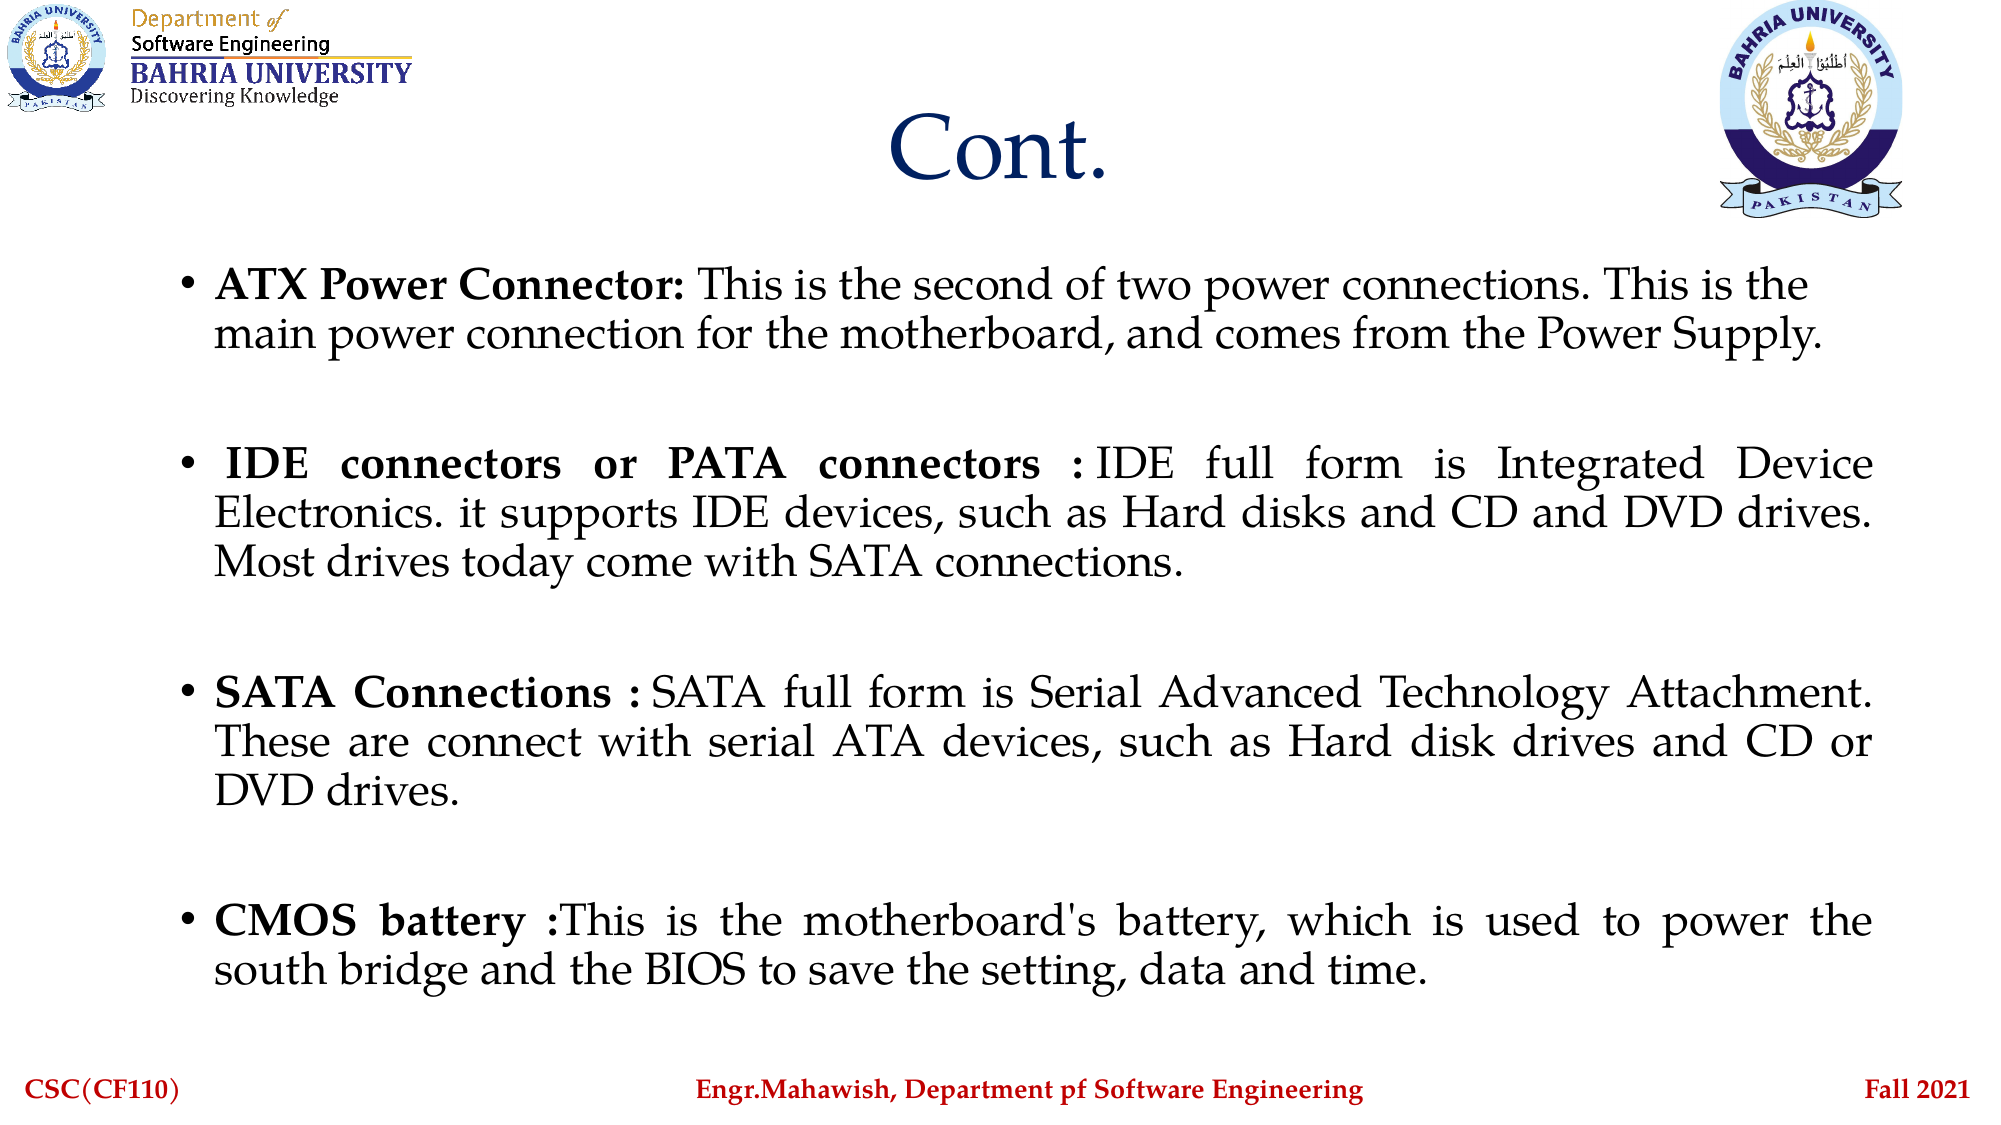

# Cont.
ATX Power Connector: This is the second of two power connections. This is the main power connection for the motherboard, and comes from the Power Supply.

 IDE connectors or PATA connectors : IDE full form is Integrated Device Electronics. it supports IDE devices, such as Hard disks and CD and DVD drives. Most drives today come with SATA connections.

SATA Connections : SATA full form is Serial Advanced Technology Attachment. These are connect with serial ATA devices, such as Hard disk drives and CD or DVD drives.

CMOS battery :This is the motherboard's battery, which is used to power the south bridge and the BIOS to save the setting, data and time.
CSC(CF110)
Engr.Mahawish, Department pf Software Engineering